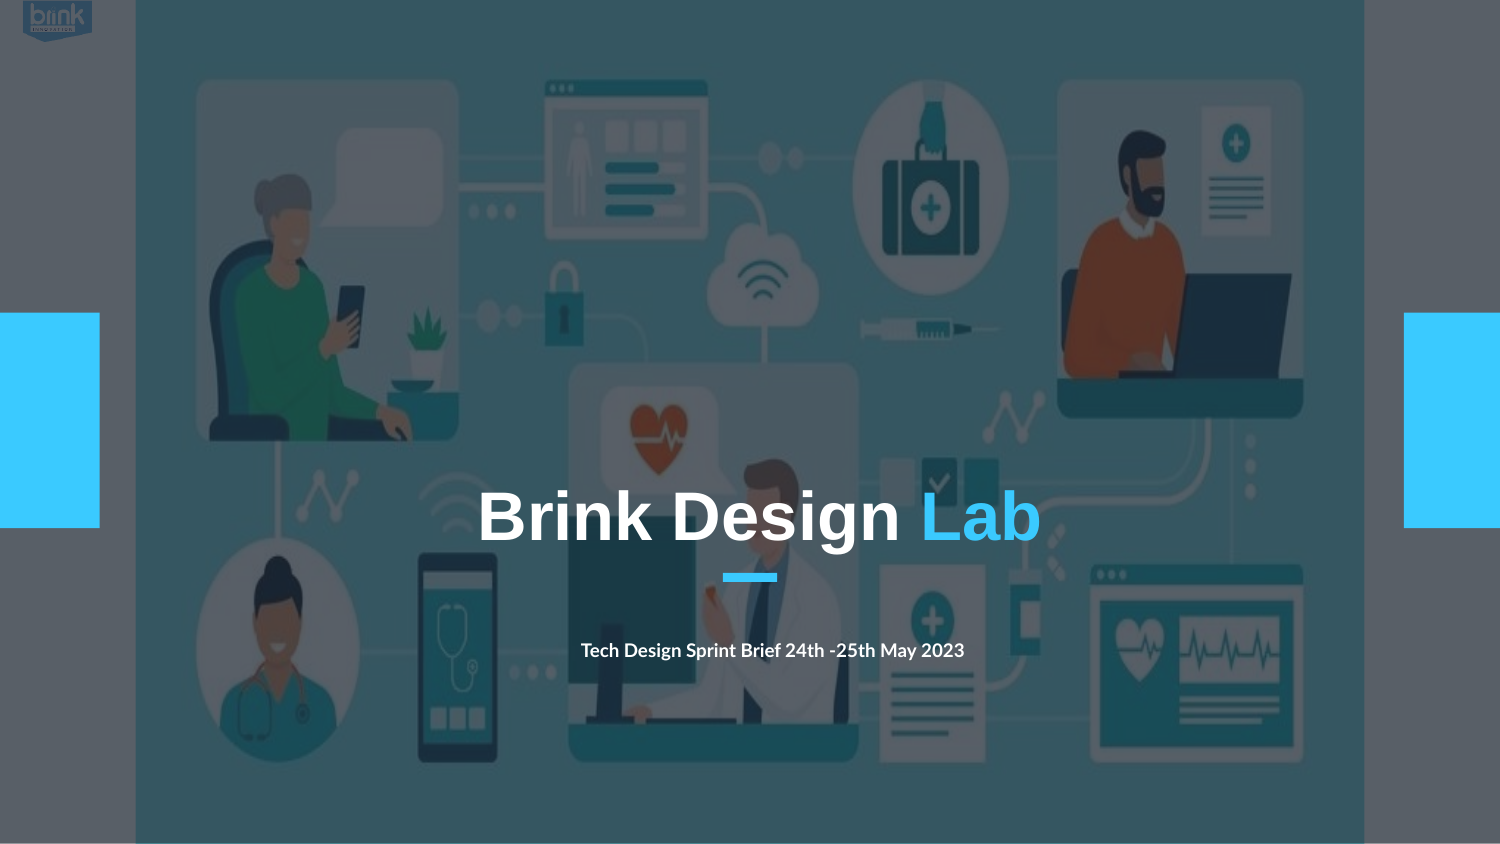

Brink Design Lab

Tech Design Sprint Brief 24th -25th May 2023